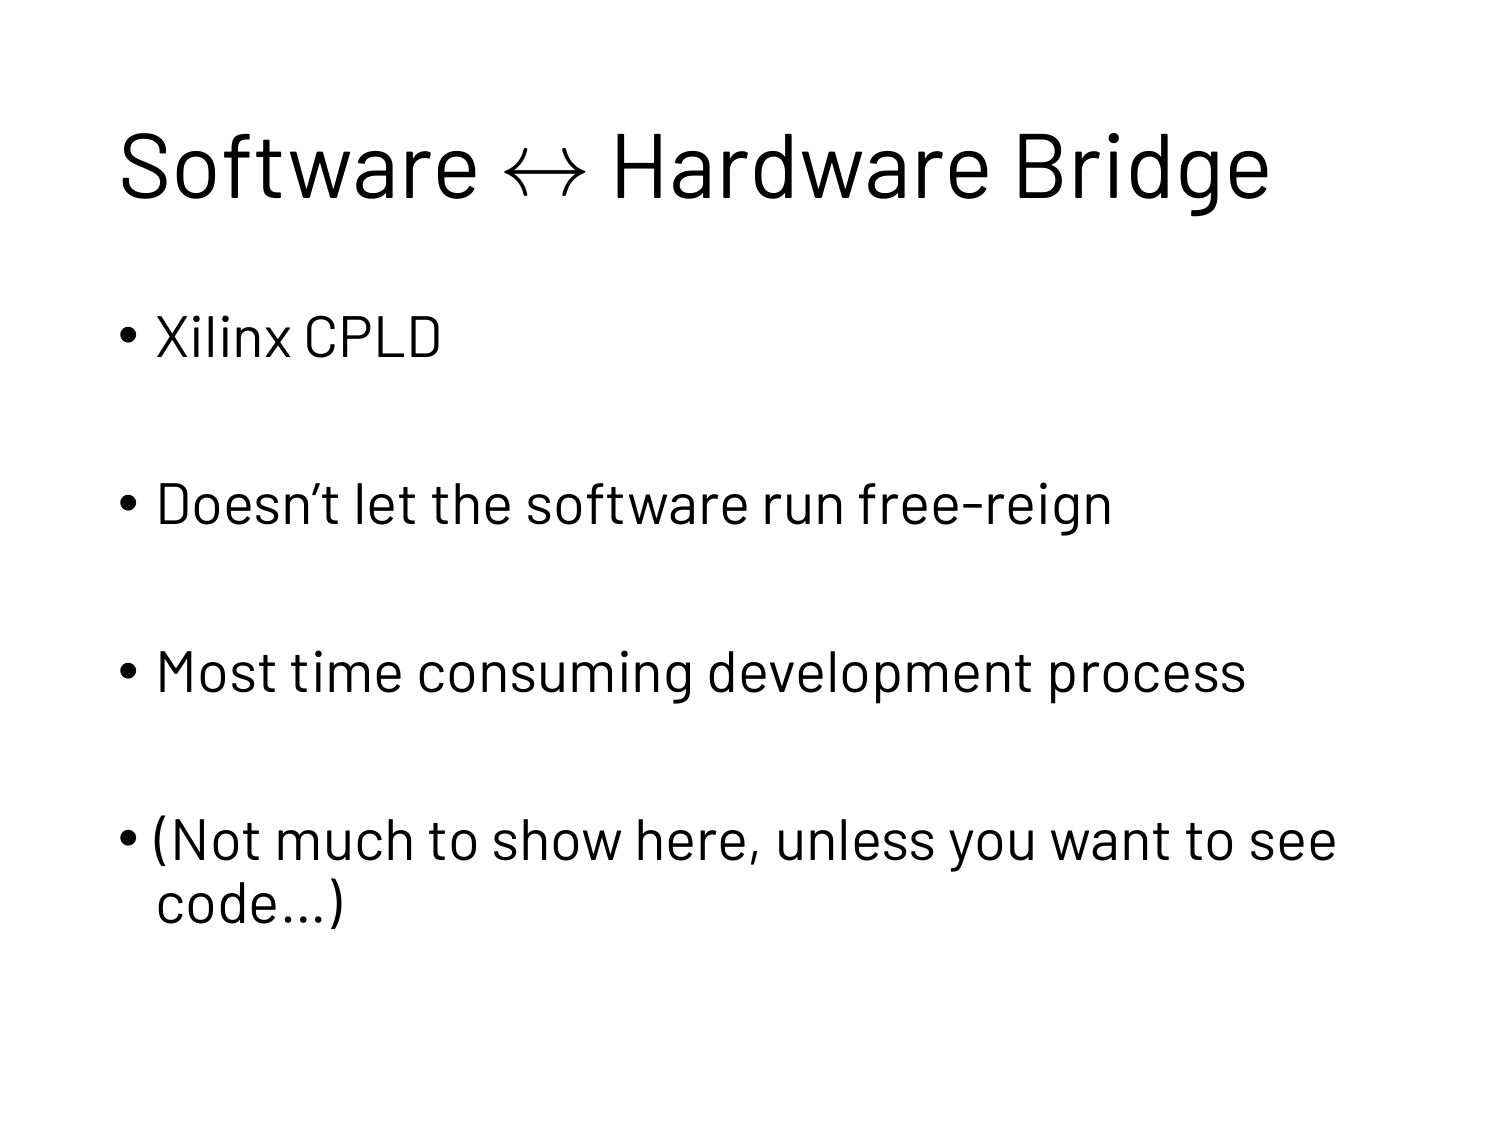

# Software ↔︎ Hardware Bridge
Xilinx CPLD

Doesn’t let the software run free-reign

Most time consuming development process

(Not much to show here, unless you want to see code…)